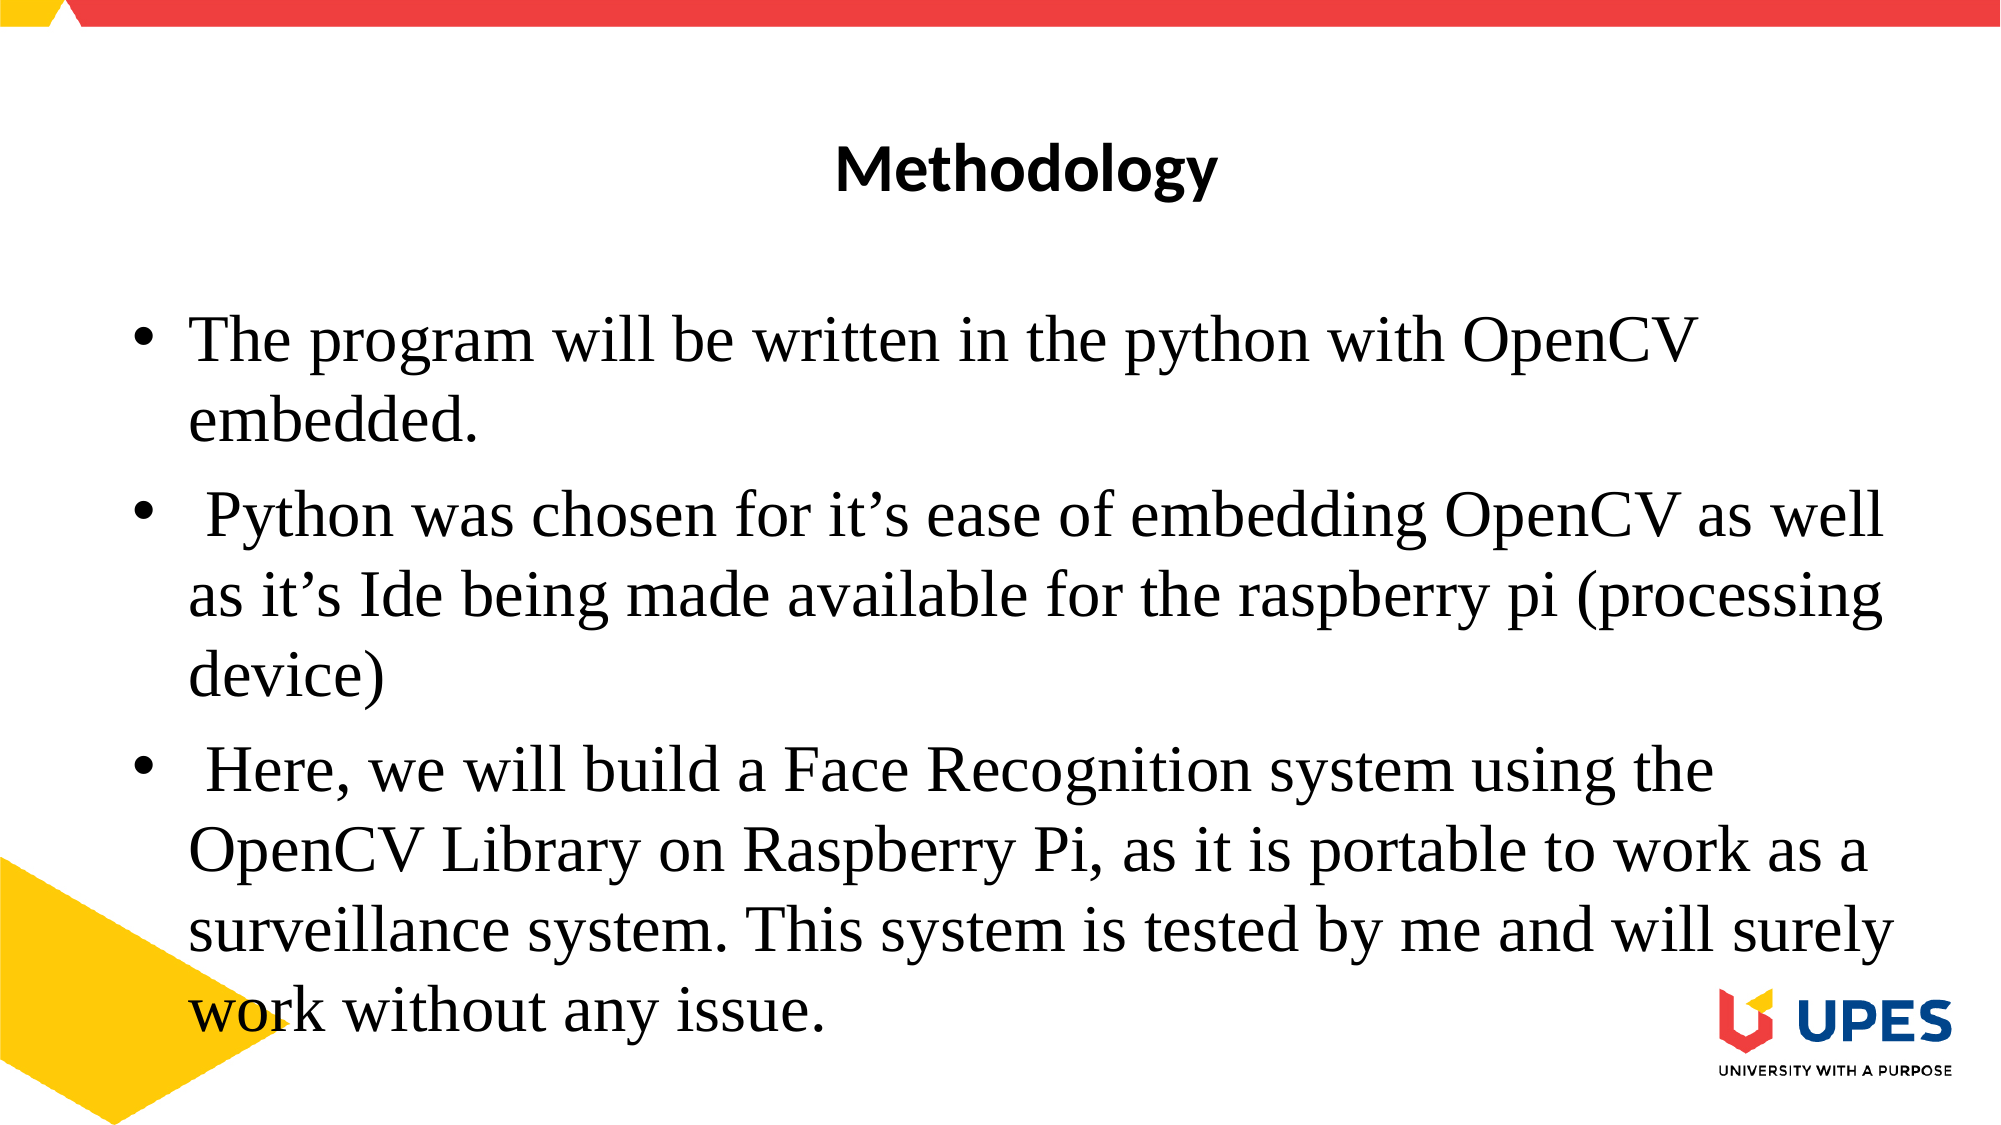

# Methodology
The program will be written in the python with OpenCV embedded.
 Python was chosen for it’s ease of embedding OpenCV as well as it’s Ide being made available for the raspberry pi (processing device)
 Here, we will build a Face Recognition system using the OpenCV Library on Raspberry Pi, as it is portable to work as a surveillance system. This system is tested by me and will surely work without any issue.